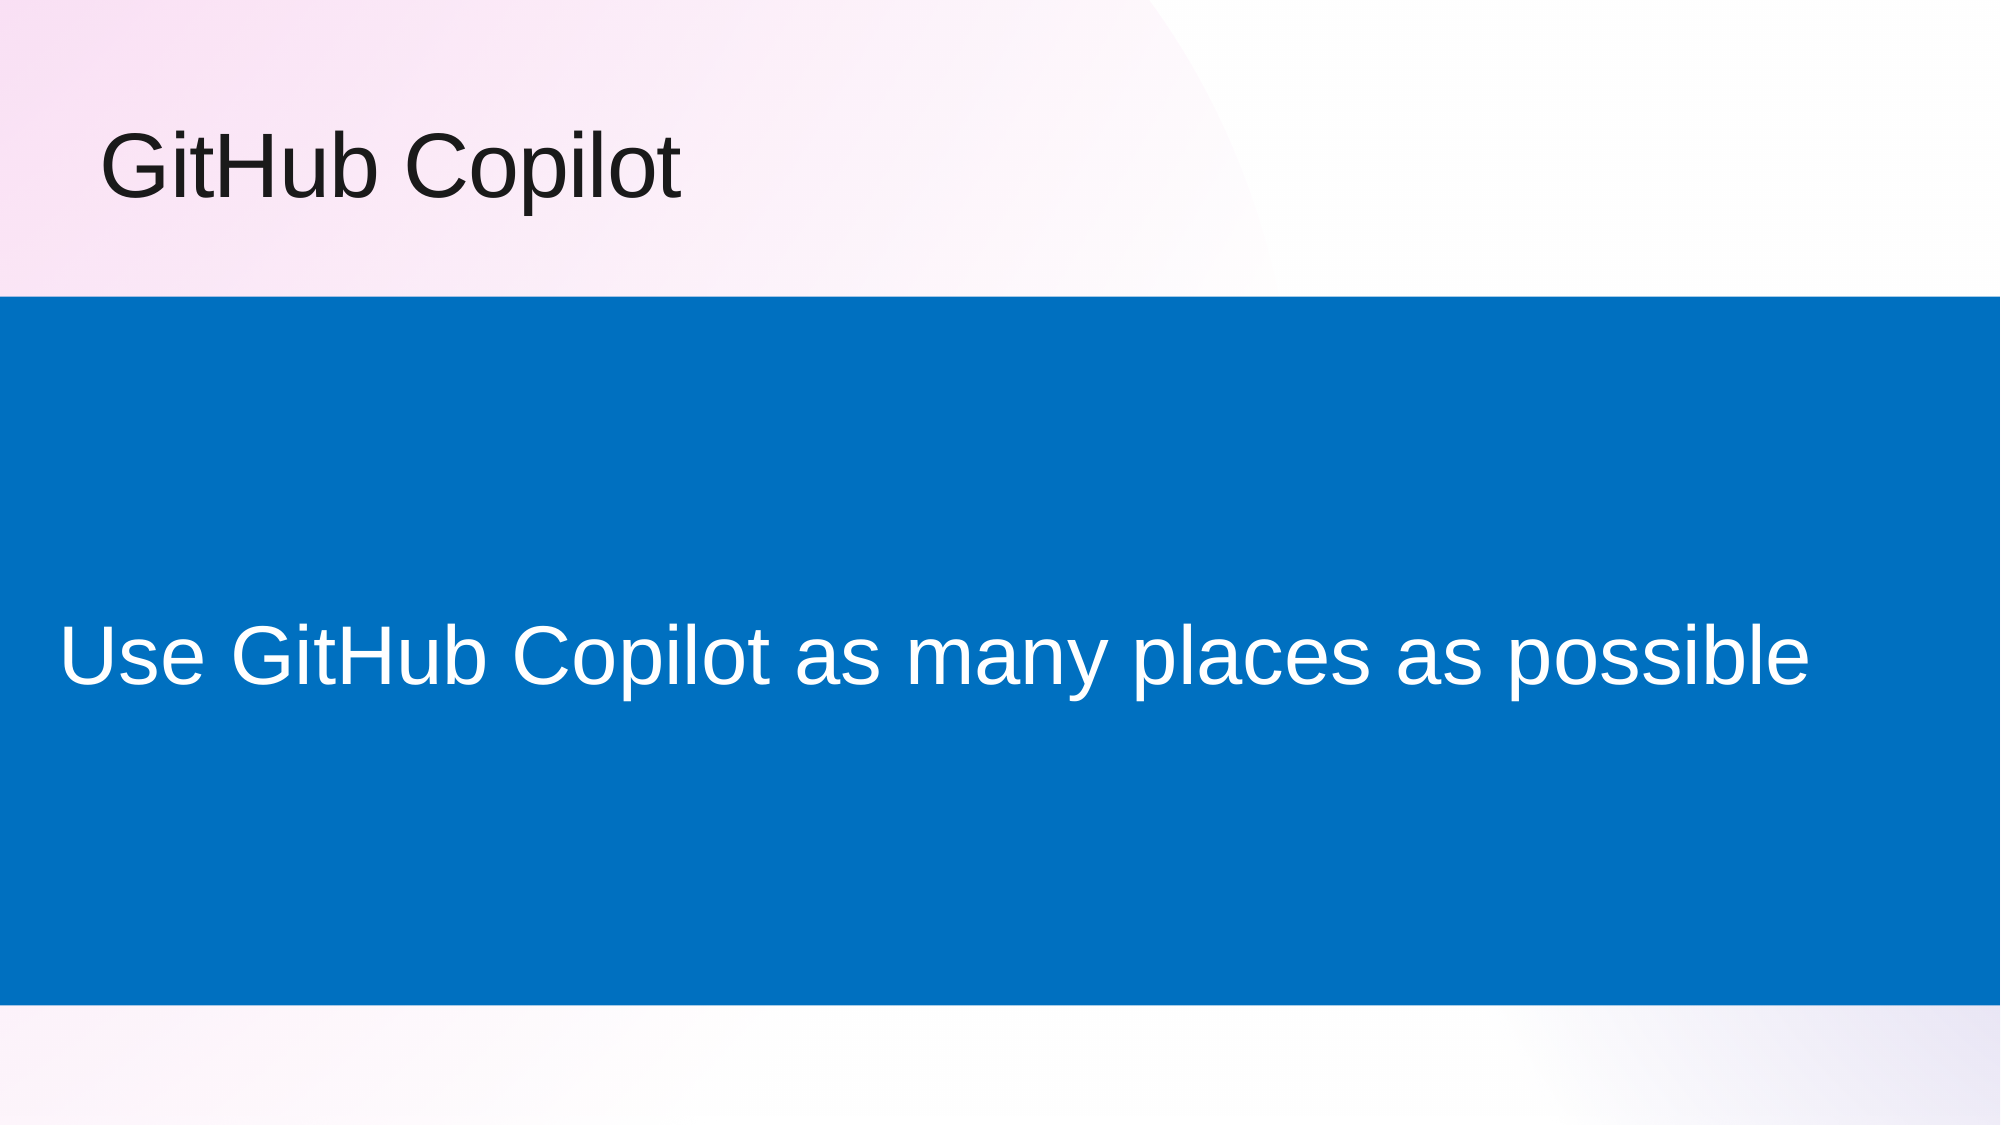

# GitHub Copilot
Use GitHub Copilot as many places as possible